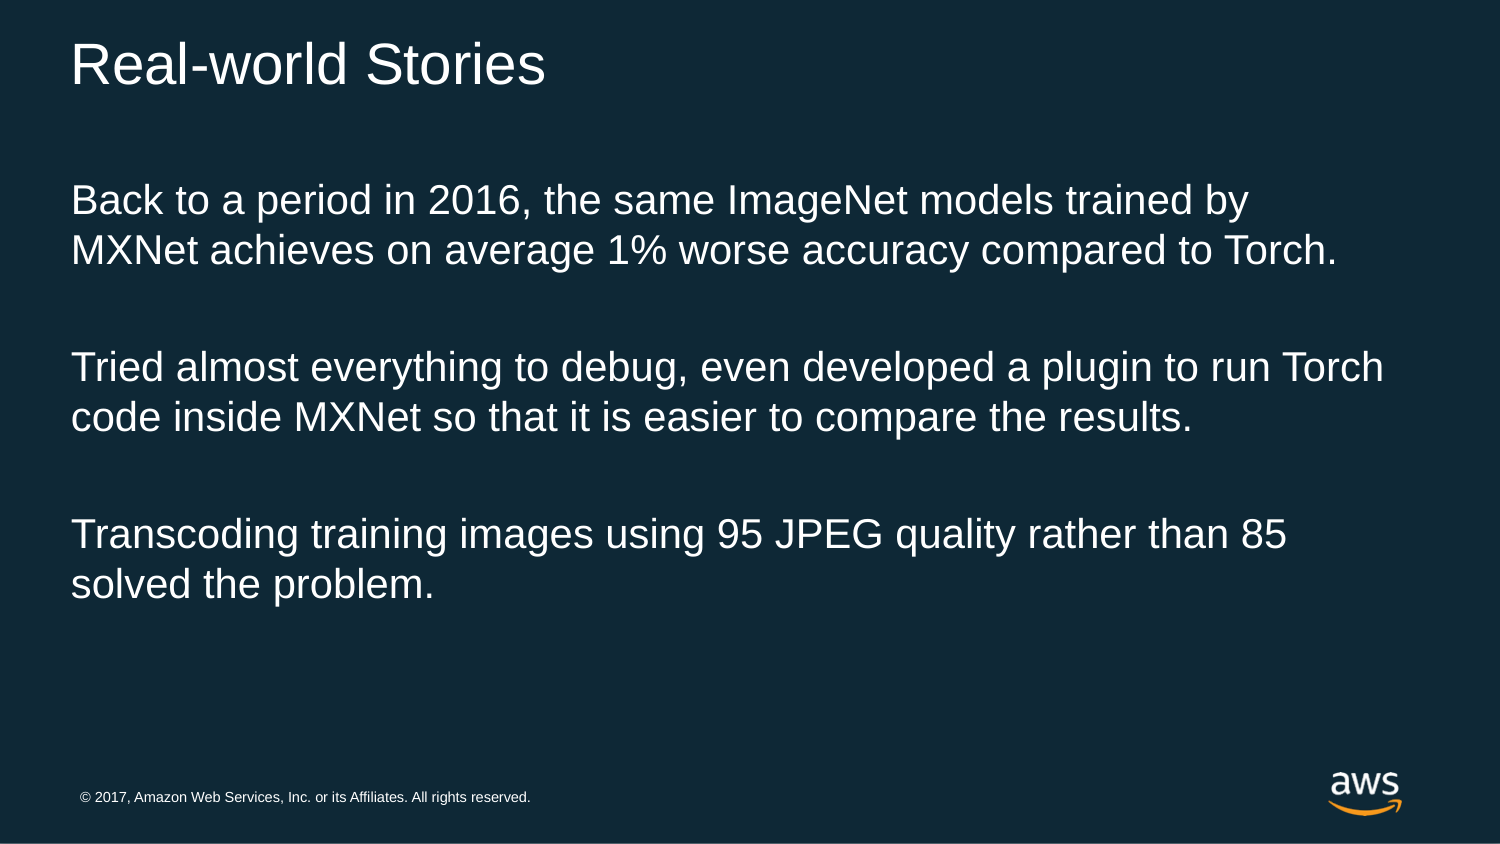

# Real-world Stories
Back to a period in 2016, the same ImageNet models trained by MXNet achieves on average 1% worse accuracy compared to Torch.

Tried almost everything to debug, even developed a plugin to run Torch code inside MXNet so that it is easier to compare the results.

Transcoding training images using 95 JPEG quality rather than 85 solved the problem.